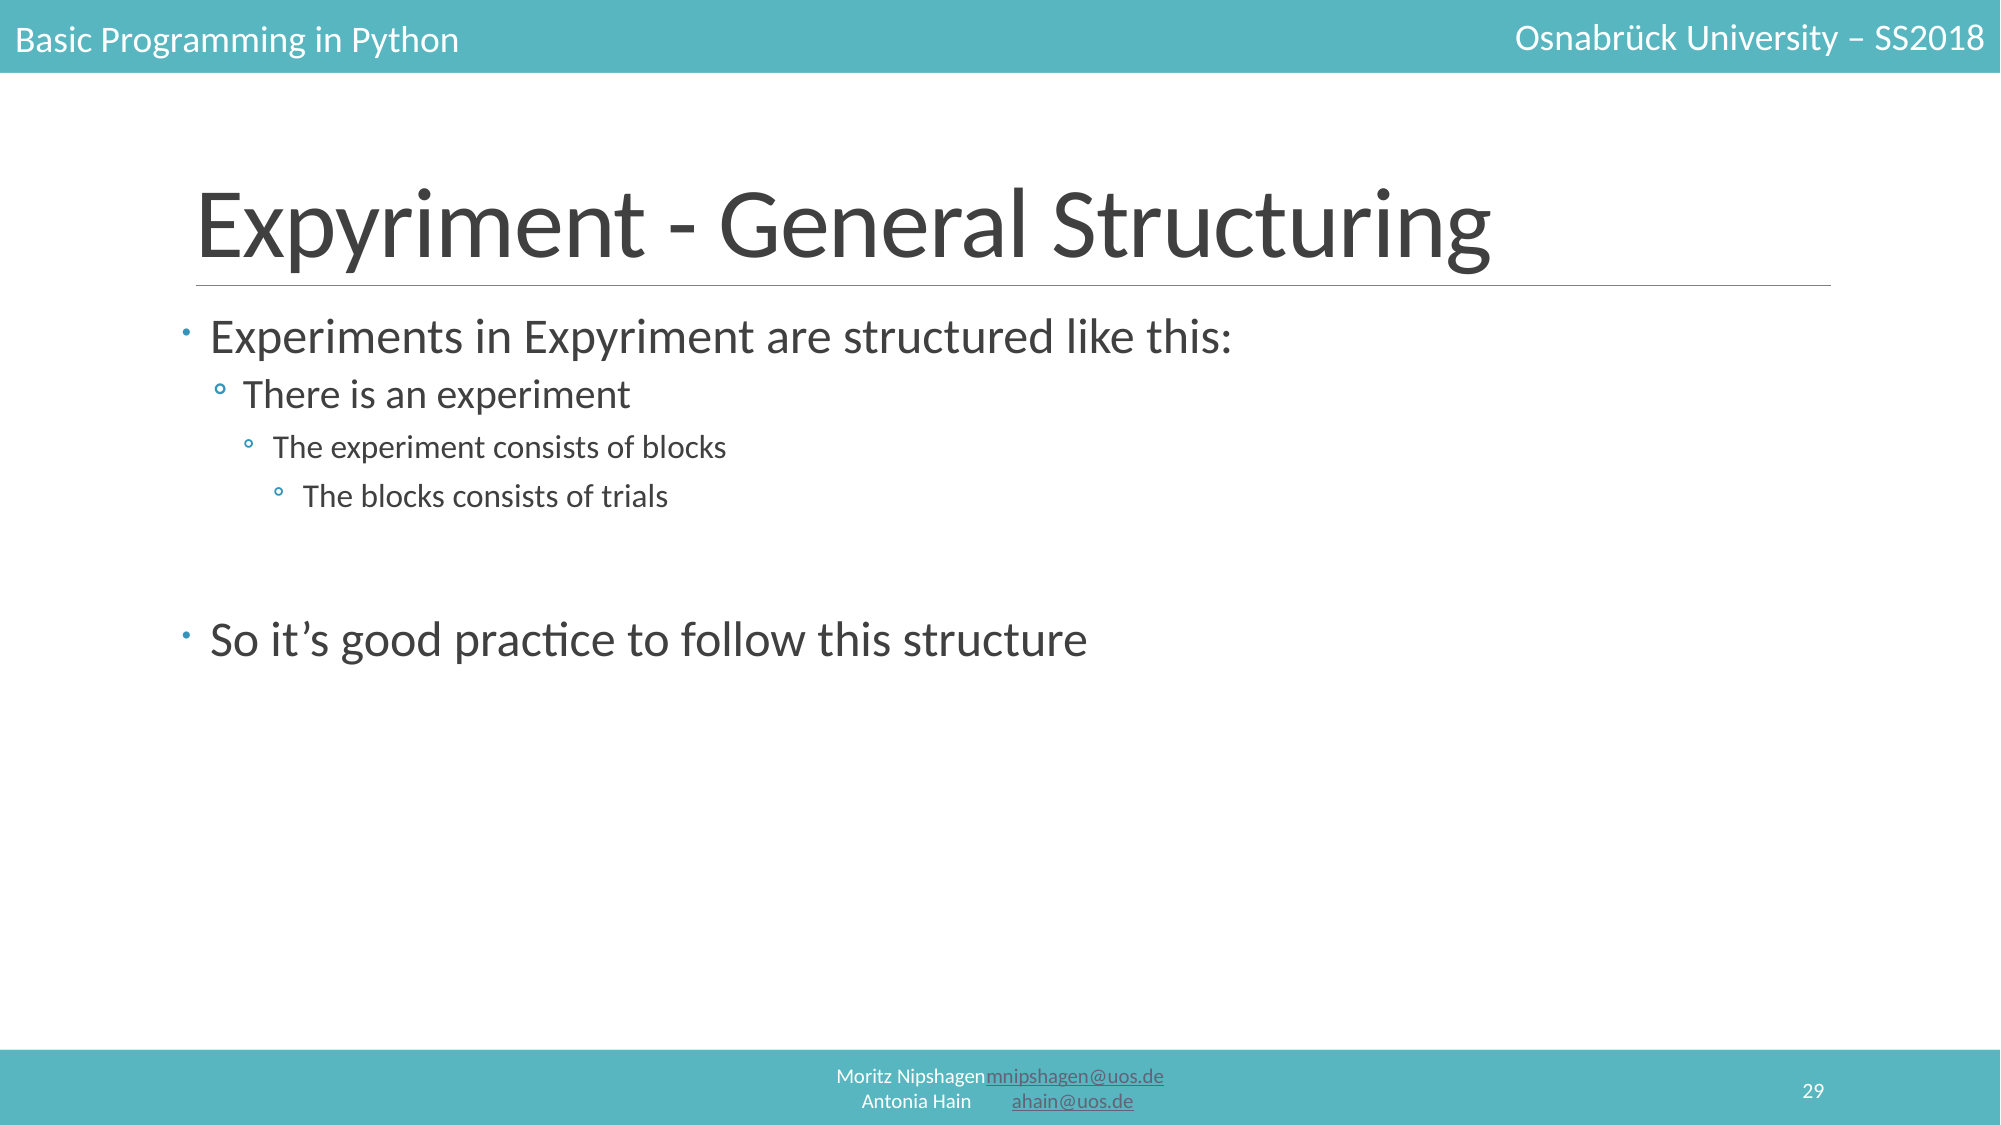

# Expyriment - General Structuring
Experiments in Expyriment are structured like this:
There is an experiment
The experiment consists of blocks
The blocks consists of trials

So it’s good practice to follow this structure
29